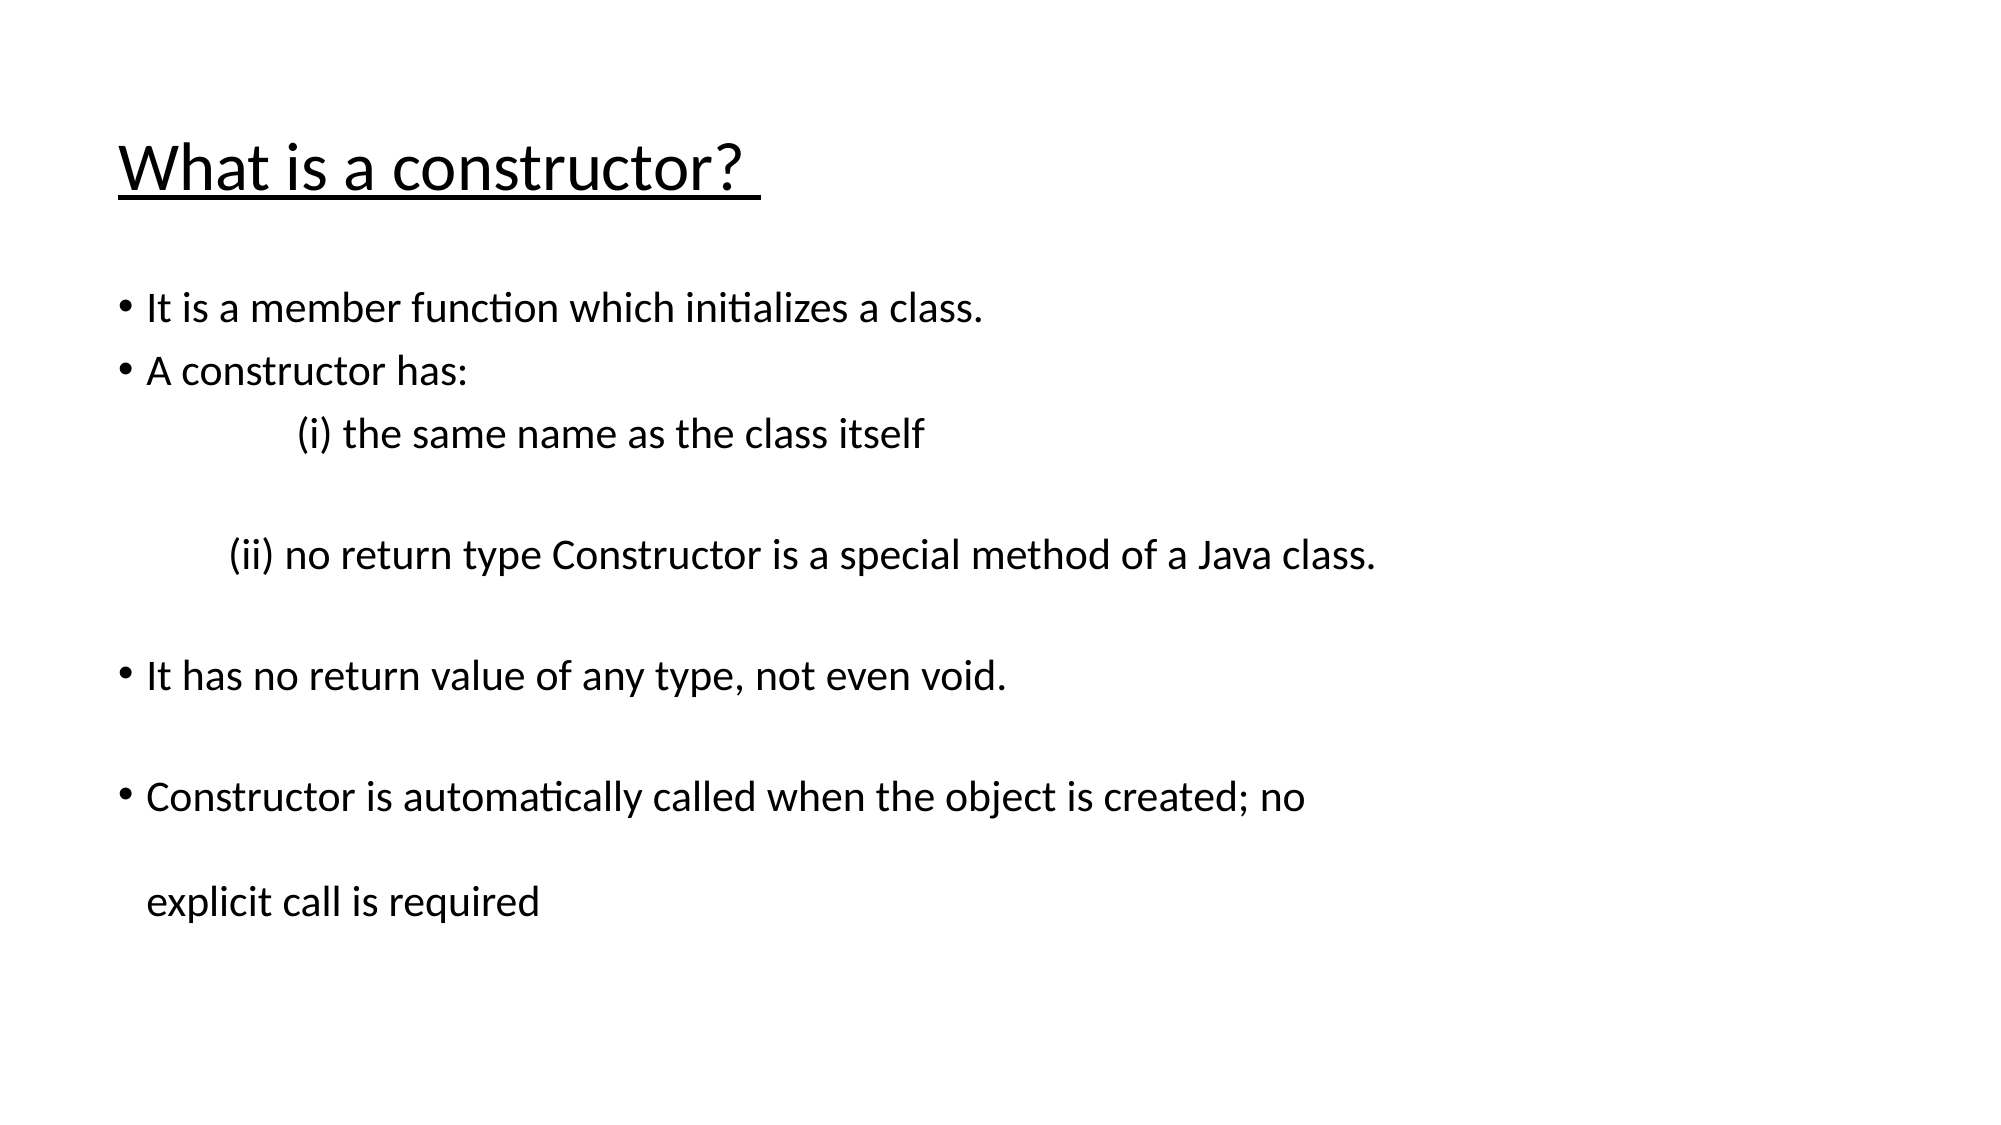

# What is a constructor?
It is a member function which initializes a class.
A constructor has:
		(i) the same name as the class itself
           (ii) no return type Constructor is a special method of a Java class.
It has no return value of any type, not even void.
Constructor is automatically called when the object is created; no explicit call is required